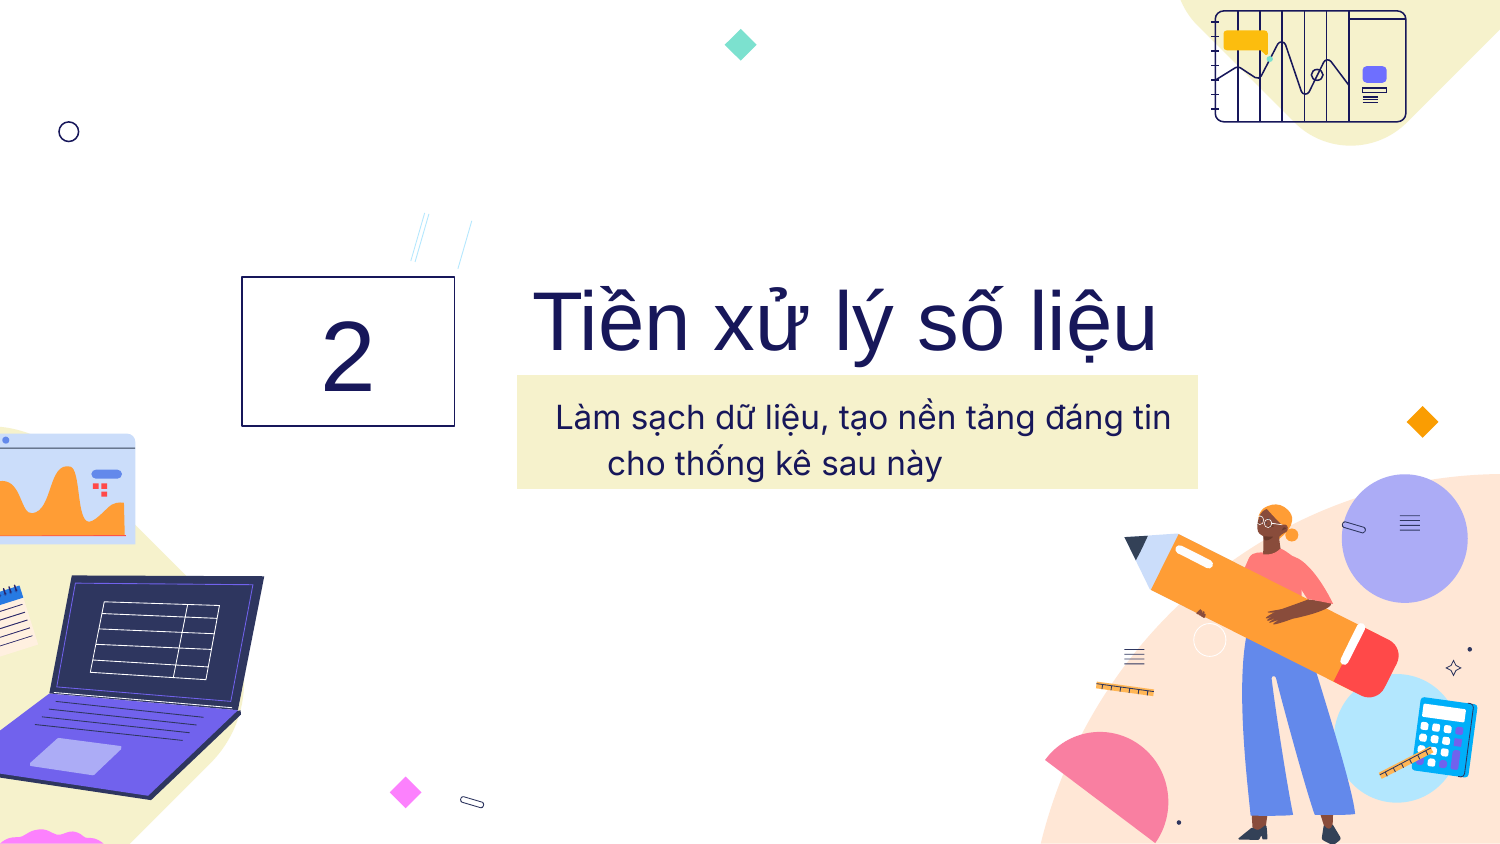

# Tiền xử lý số liệu
2
Làm sạch dữ liệu, tạo nền tảng đáng tin cho thống kê sau này